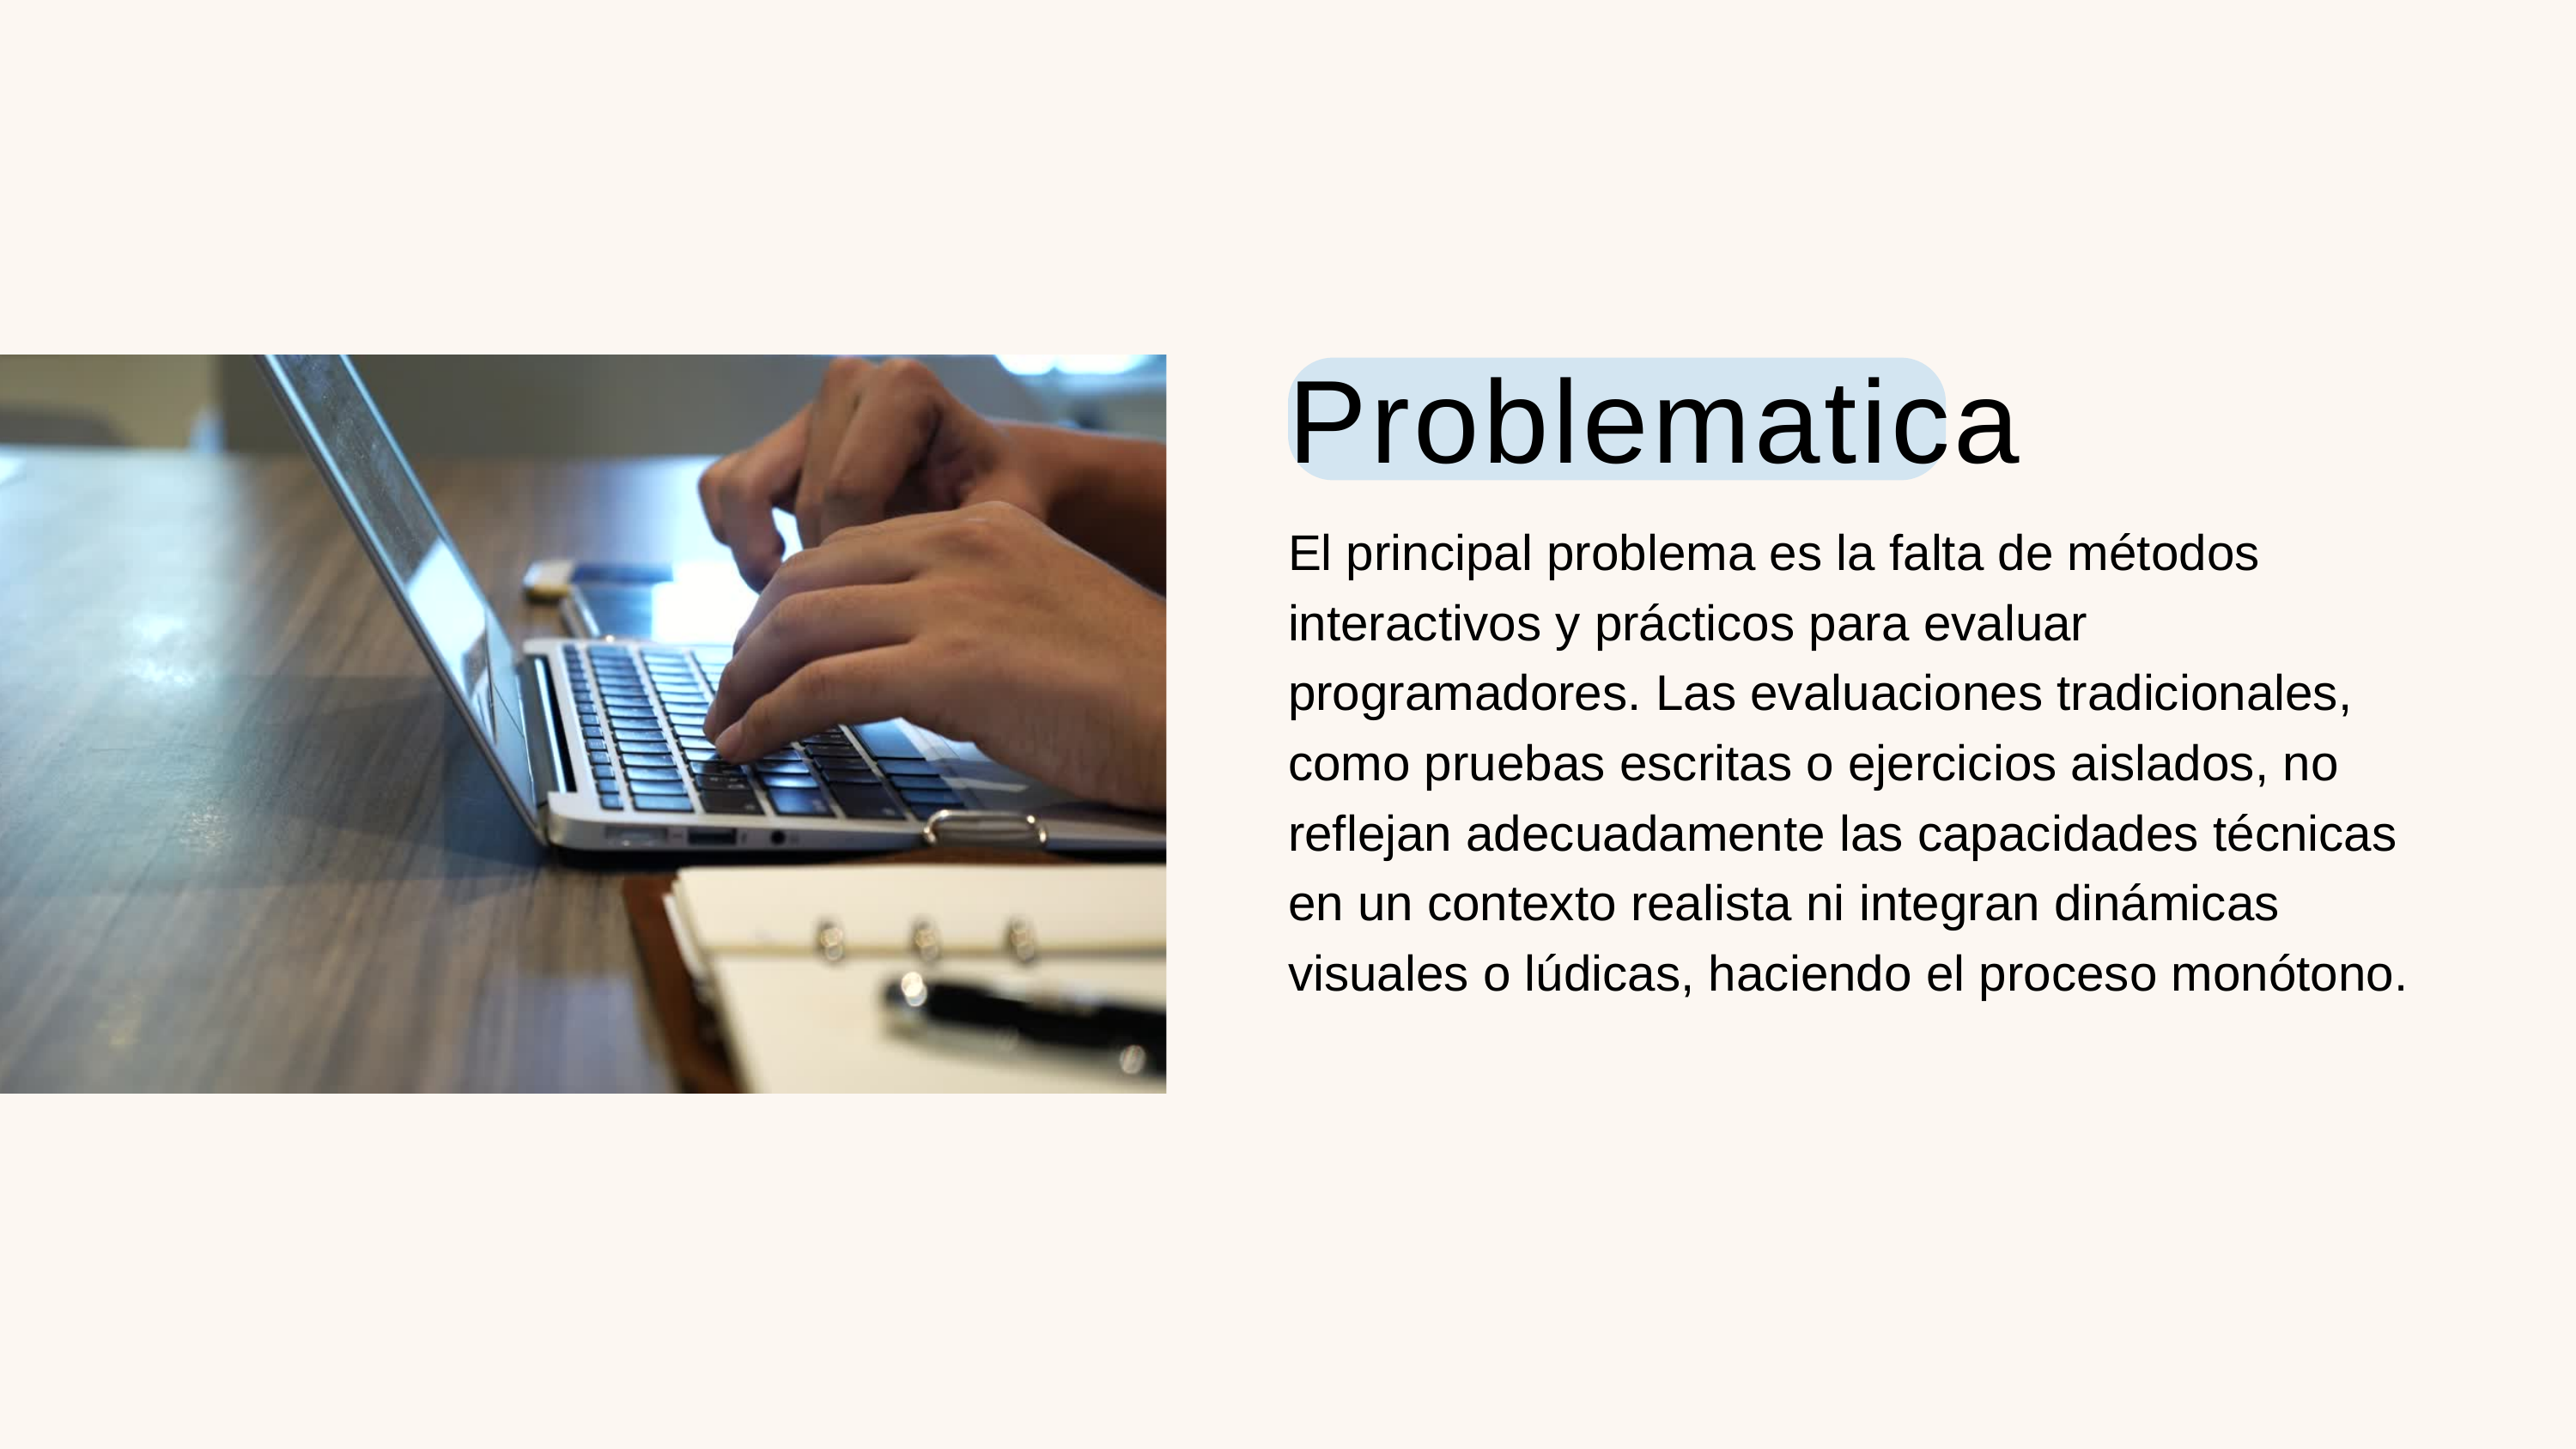

Problematica

El principal problema es la falta de métodos interactivos y prácticos para evaluar programadores. Las evaluaciones tradicionales, como pruebas escritas o ejercicios aislados, no reflejan adecuadamente las capacidades técnicas en un contexto realista ni integran dinámicas visuales o lúdicas, haciendo el proceso monótono.